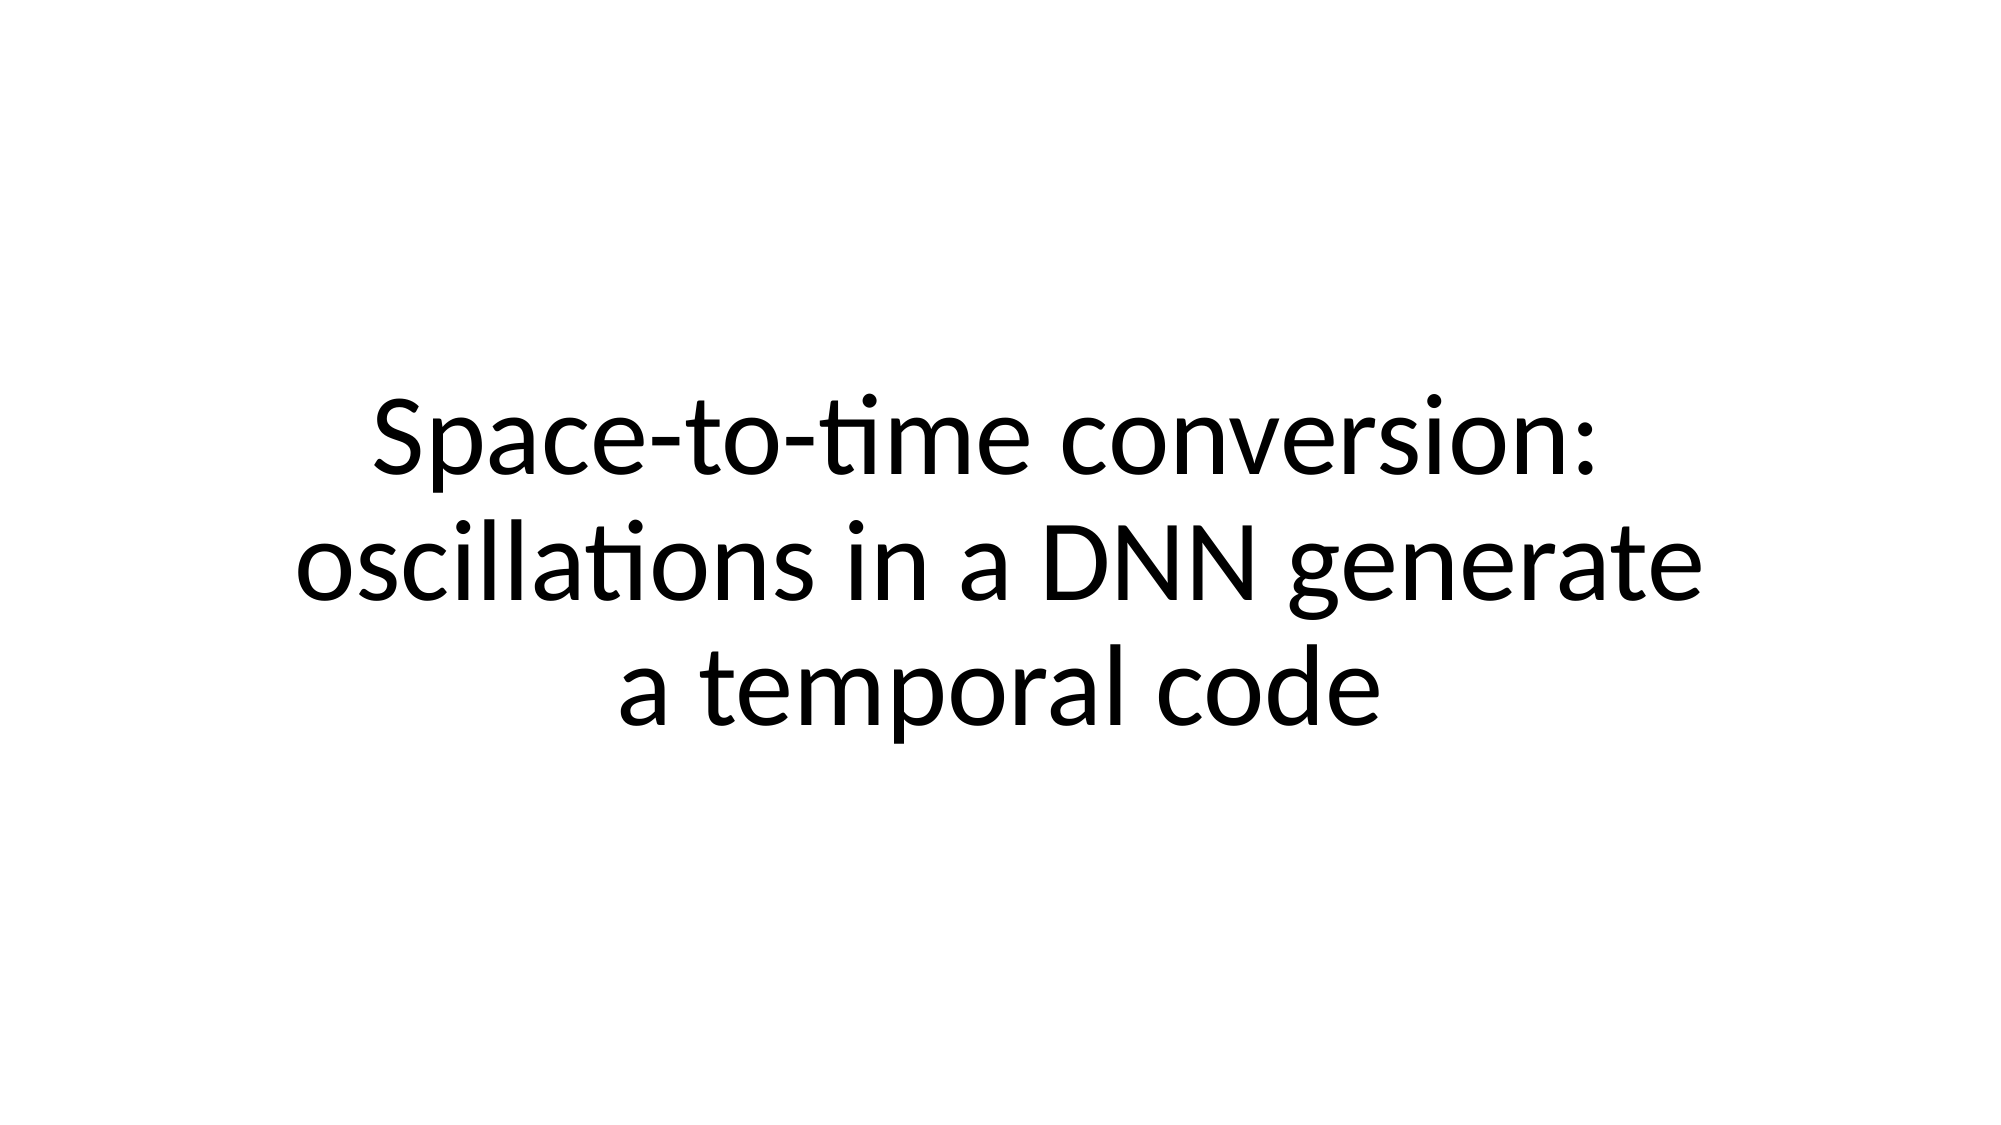

# Space-to-time conversion: oscillations in a DNN generate a temporal code